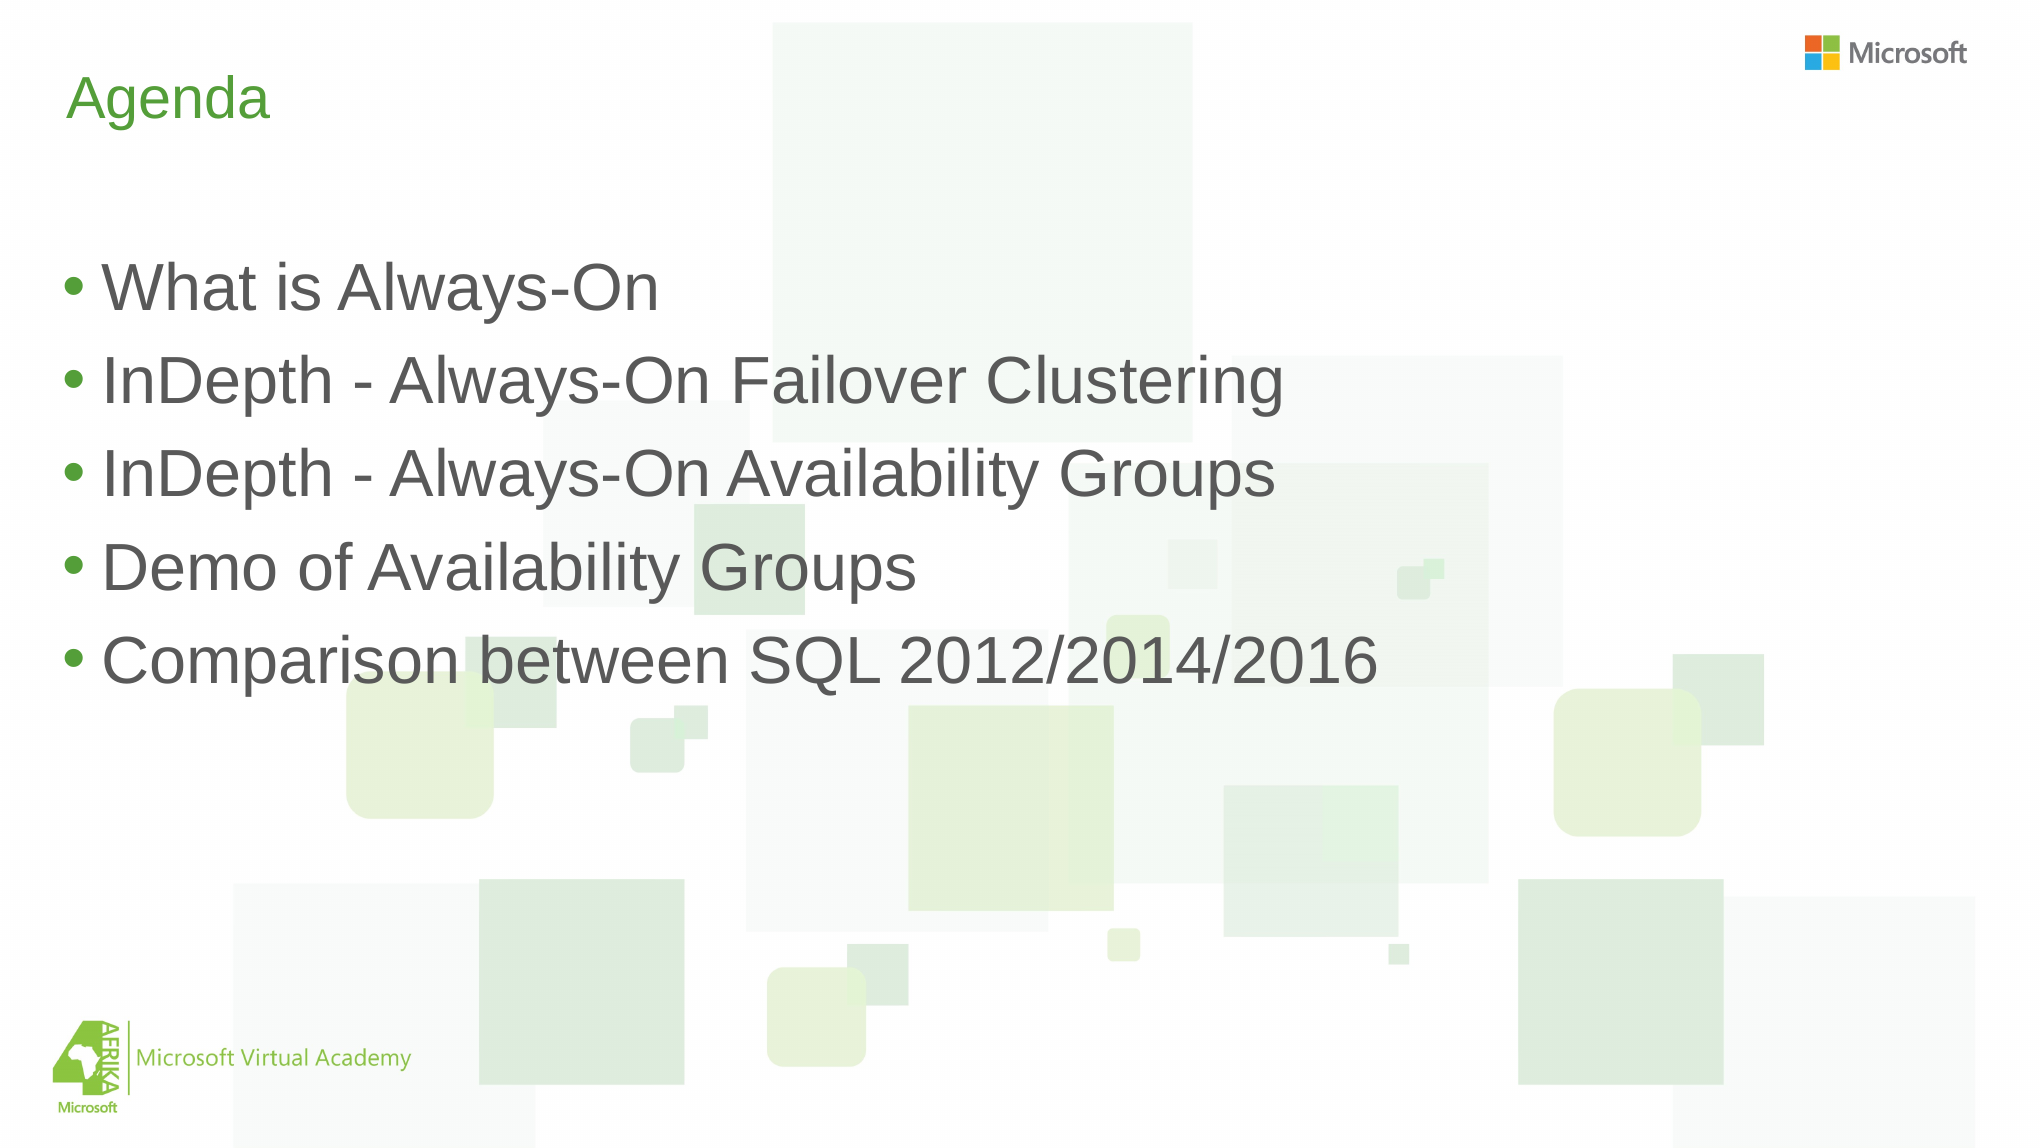

# Agenda
What is Always-On
InDepth - Always-On Failover Clustering
InDepth - Always-On Availability Groups
Demo of Availability Groups
Comparison between SQL 2012/2014/2016